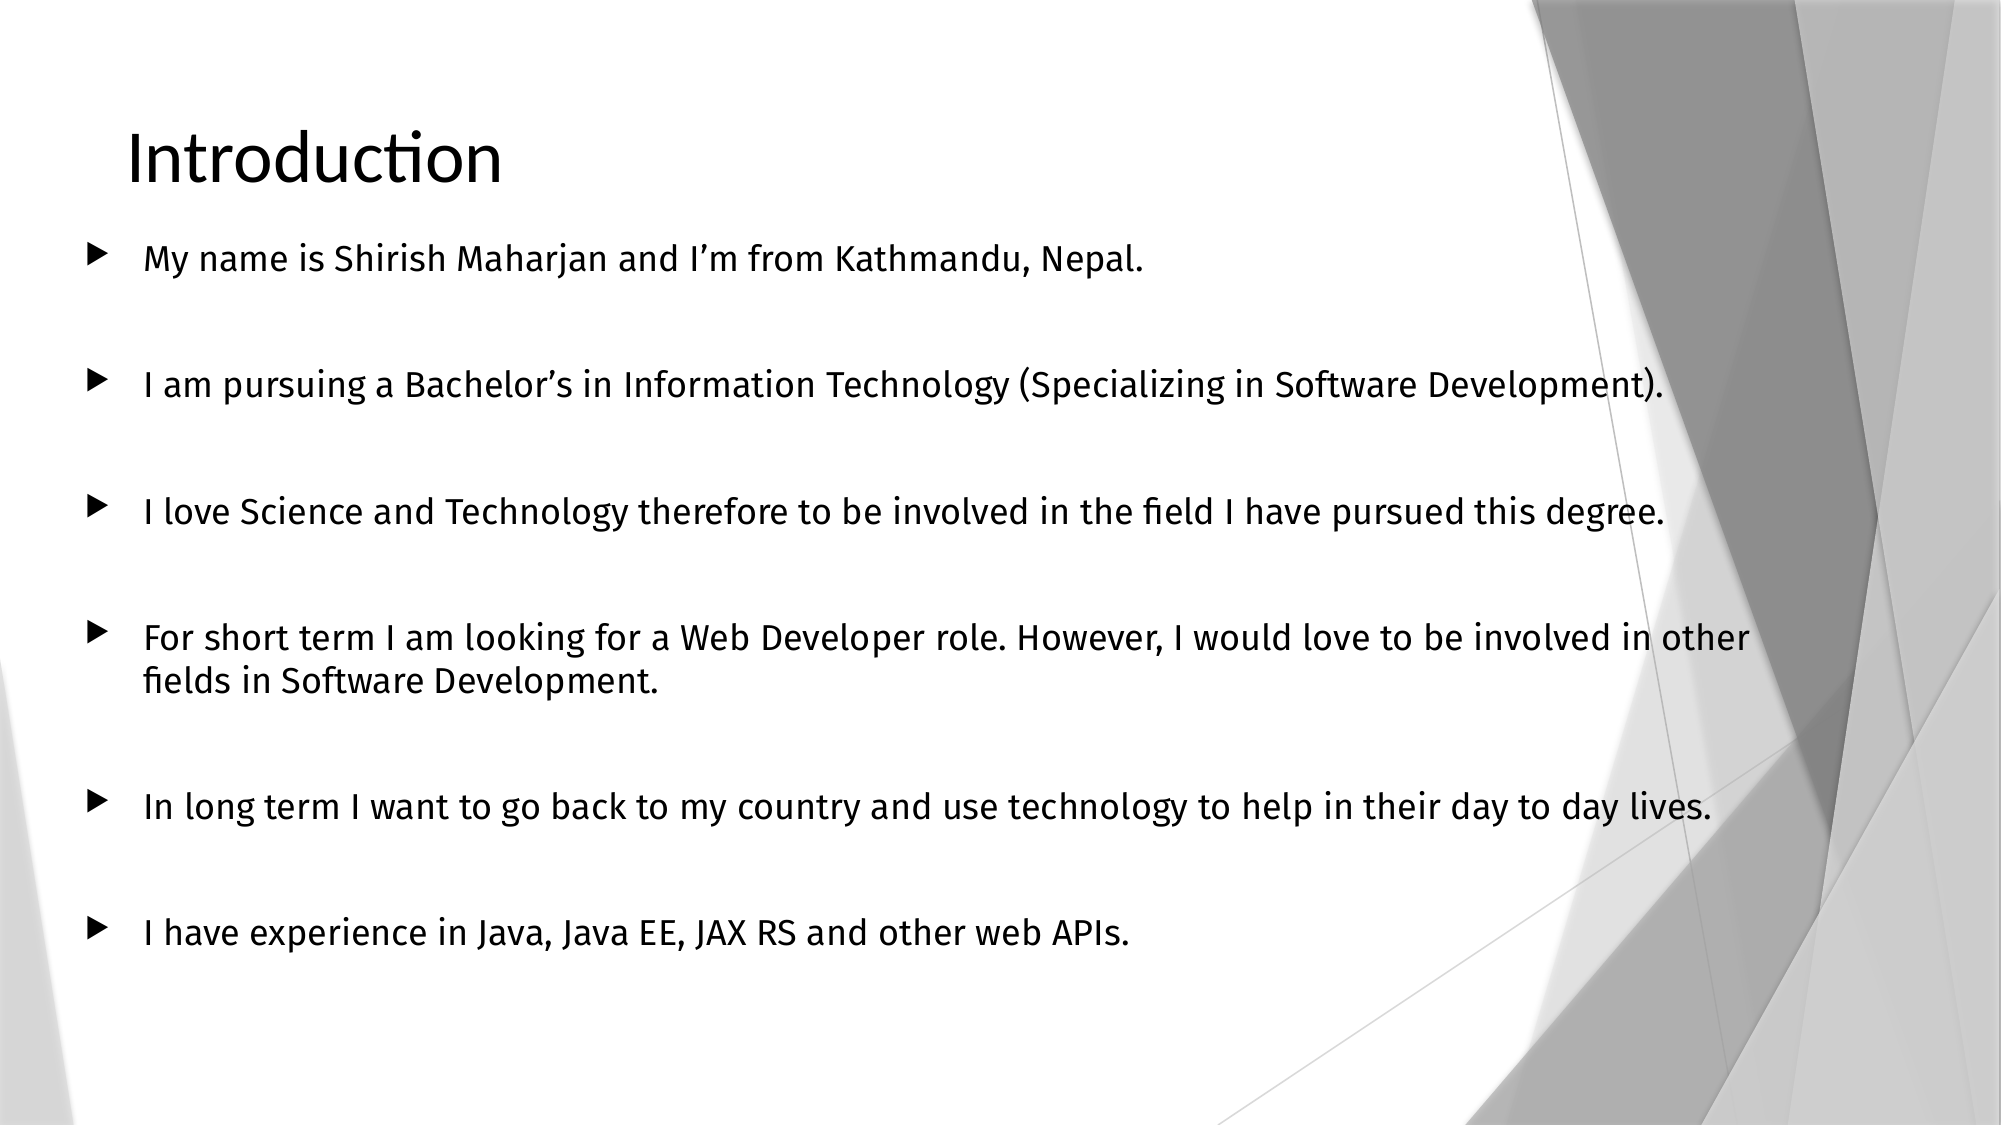

# Introduction
My name is Shirish Maharjan and I’m from Kathmandu, Nepal.

I am pursuing a Bachelor’s in Information Technology (Specializing in Software Development).

I love Science and Technology therefore to be involved in the field I have pursued this degree.

For short term I am looking for a Web Developer role. However, I would love to be involved in other fields in Software Development.

In long term I want to go back to my country and use technology to help in their day to day lives.

I have experience in Java, Java EE, JAX RS and other web APIs.